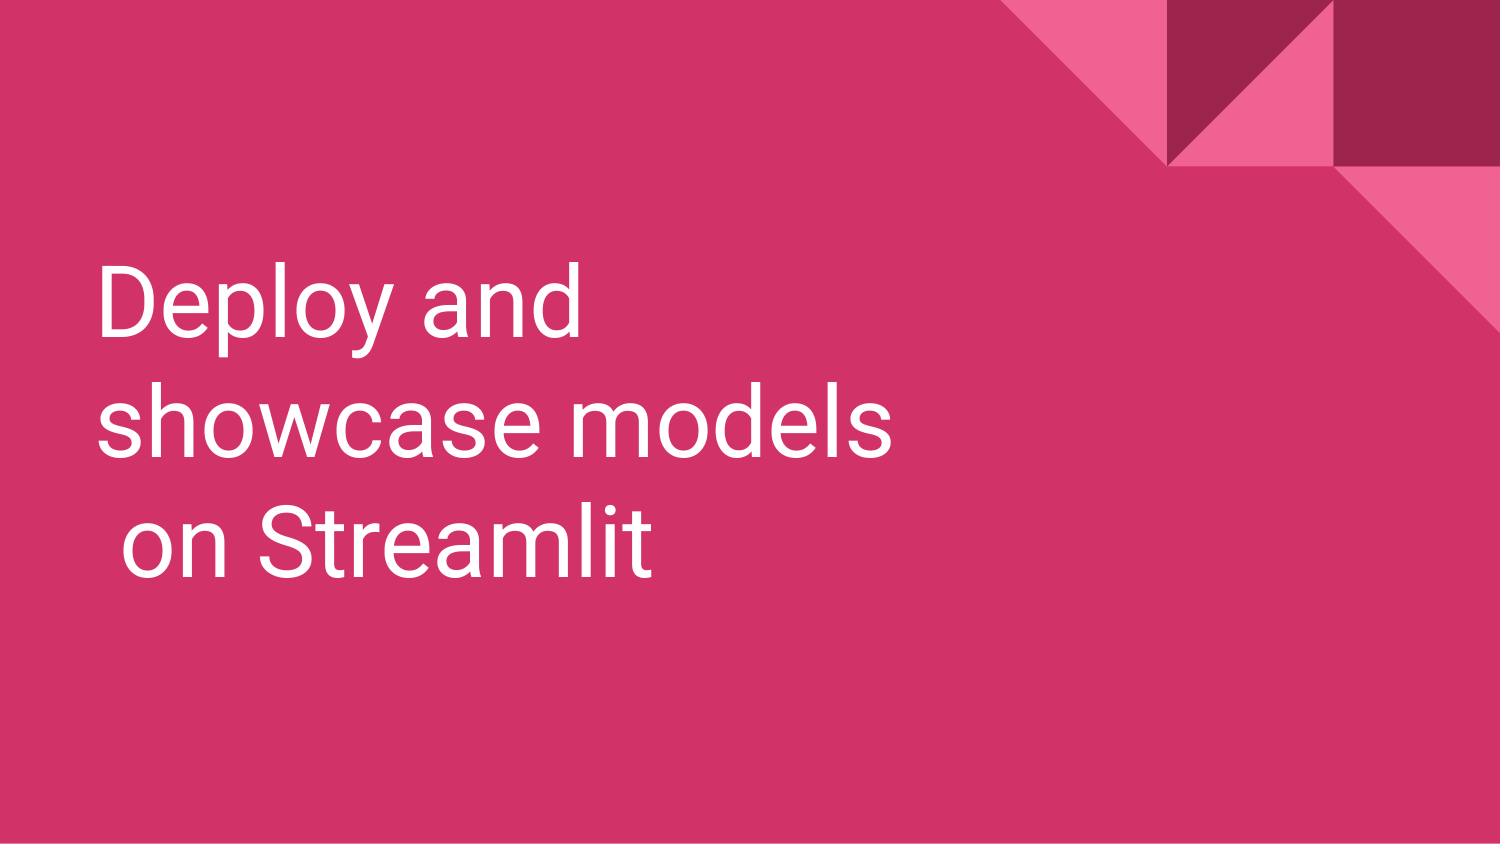

# Deploy and  showcase models  on Streamlit